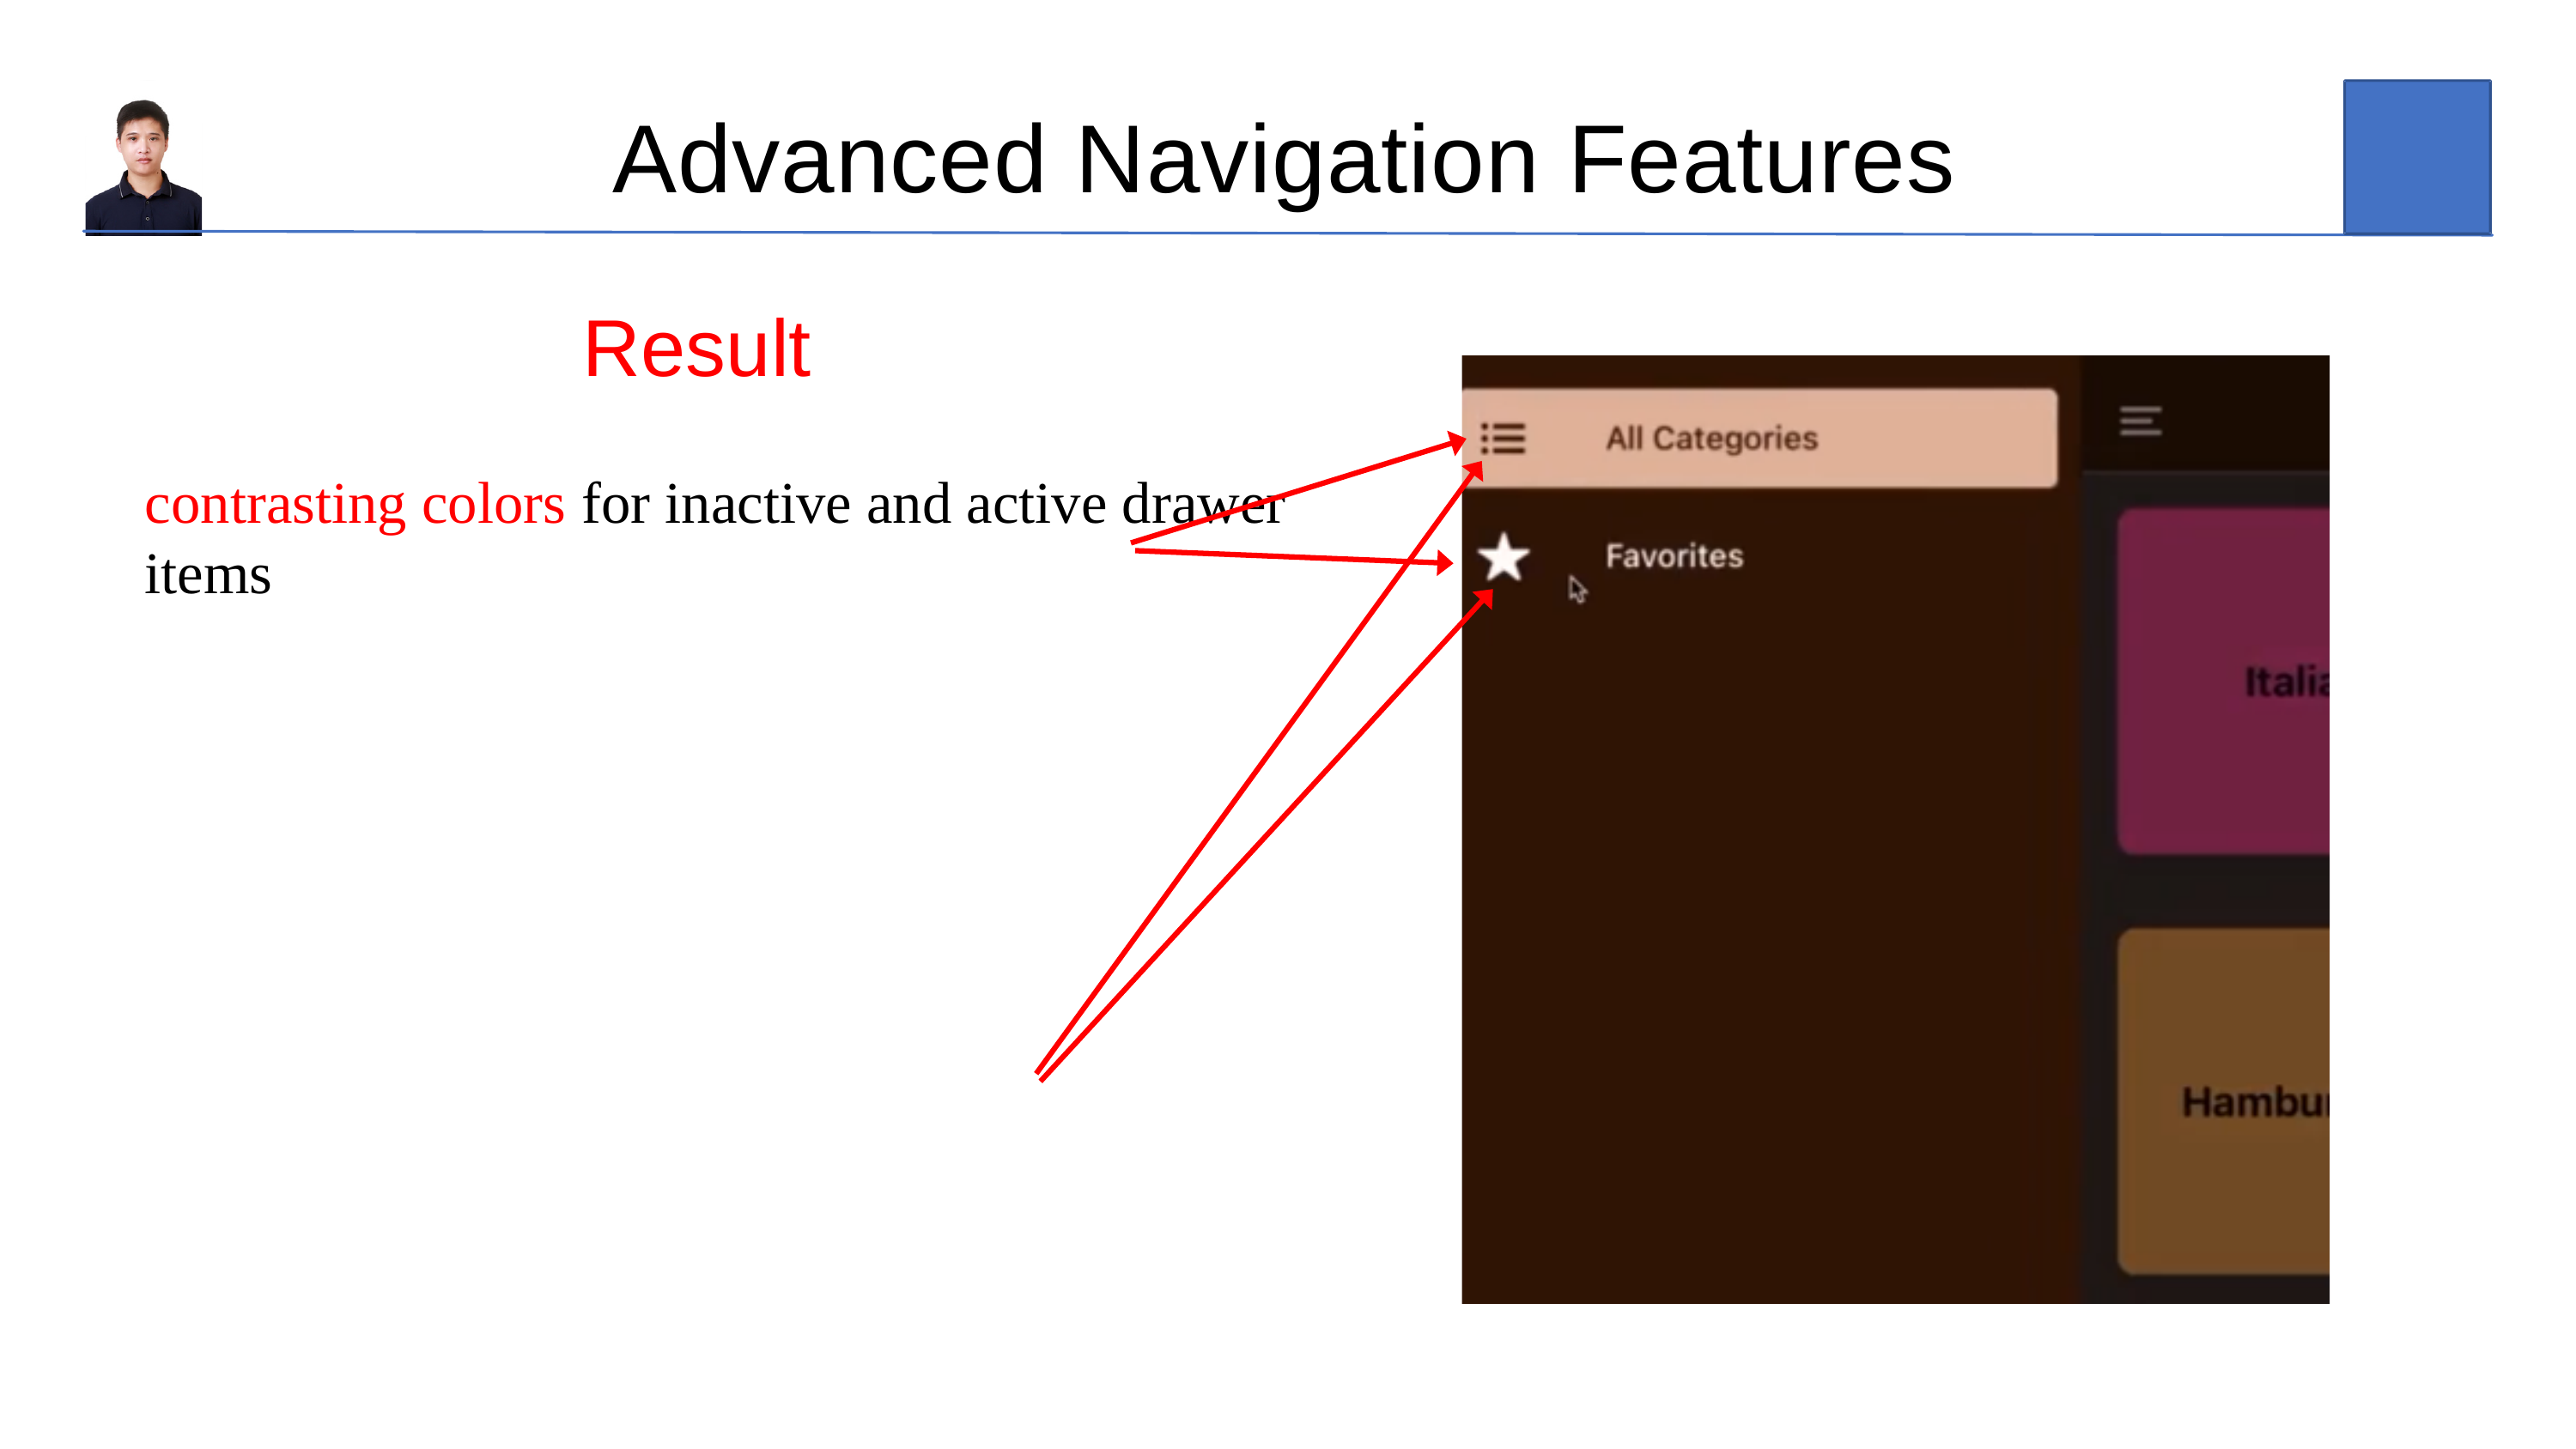

Advanced Navigation Features

Result

contrasting colors for inactive and active drawer items